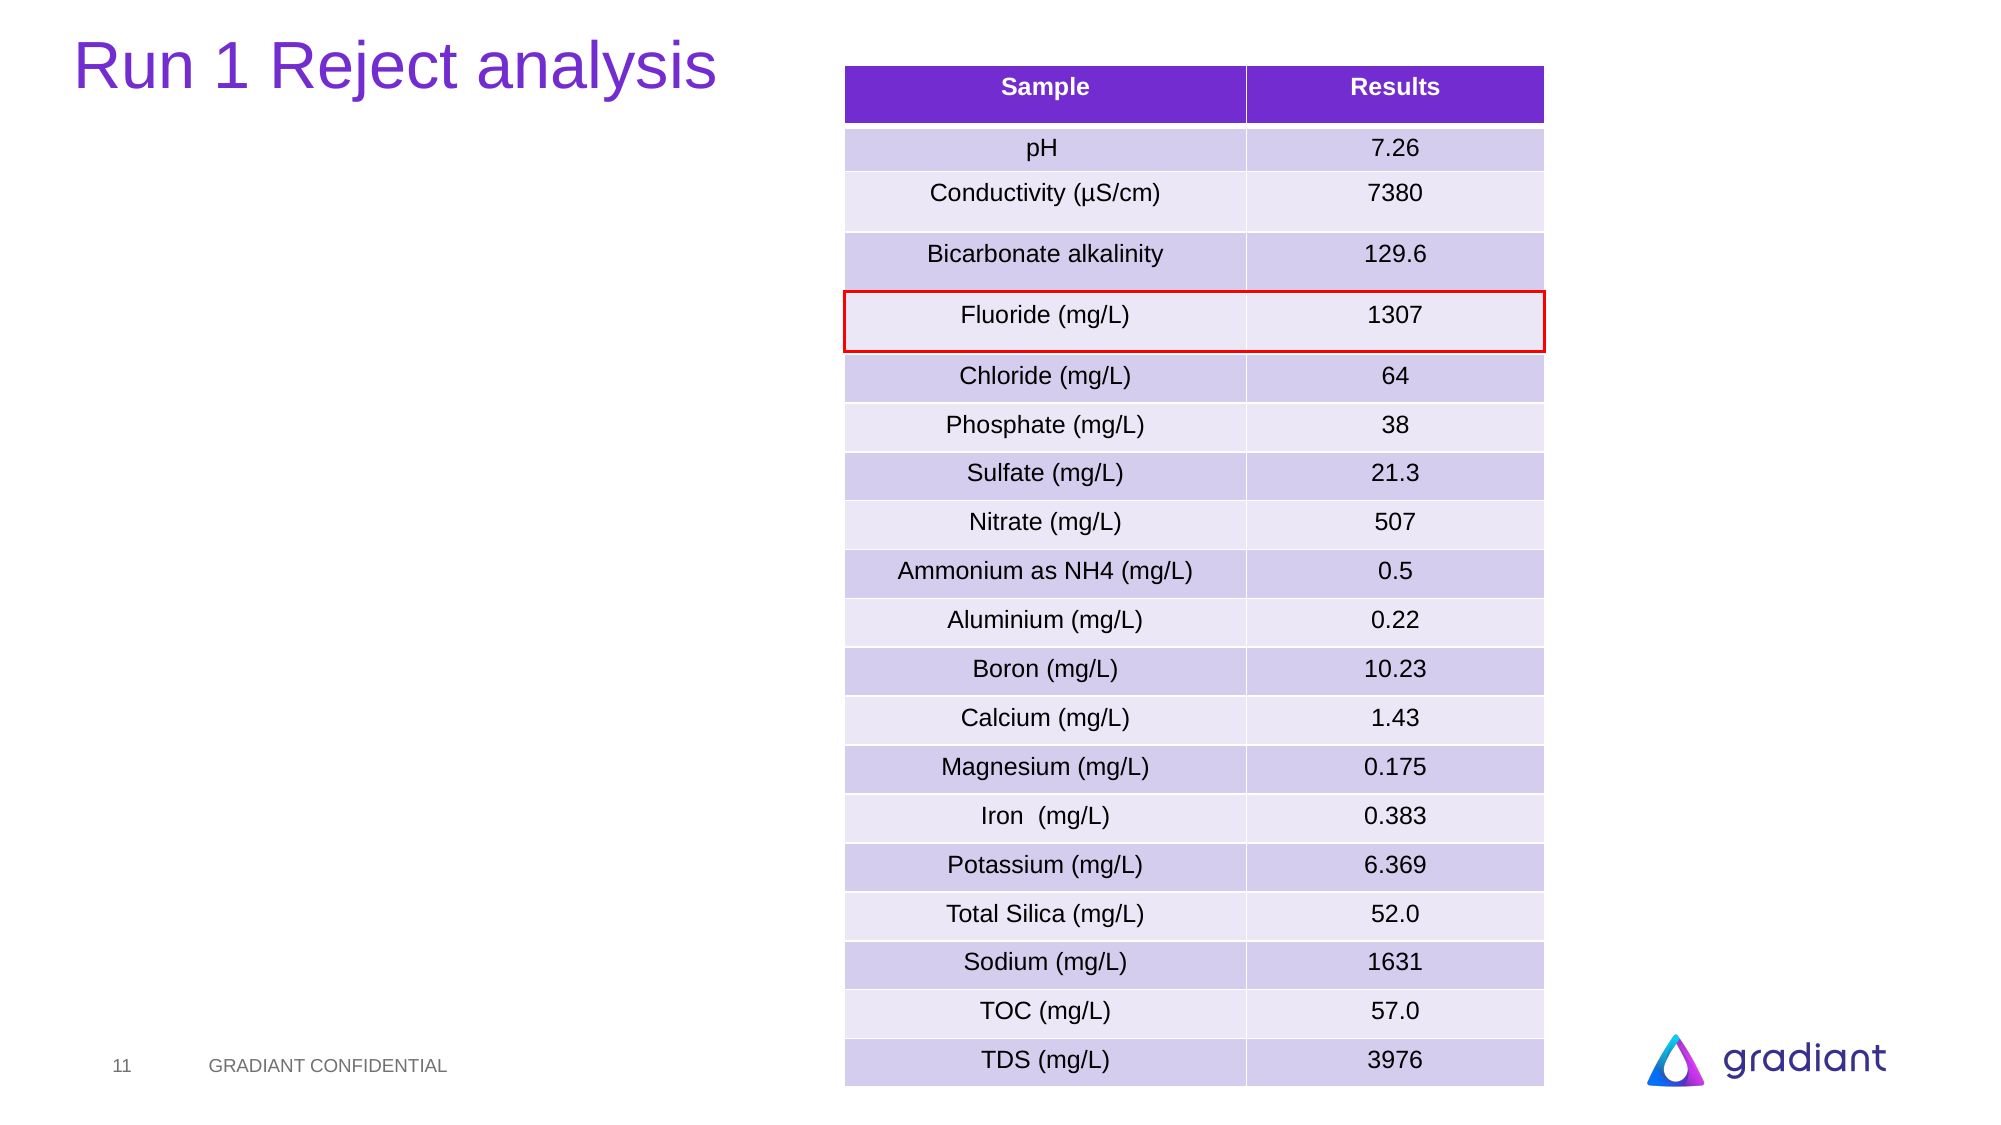

# Run 1 Reject analysis
| Sample | Results |
| --- | --- |
| pH | 7.26 |
| Conductivity (µS/cm) | 7380 |
| Bicarbonate alkalinity | 129.6 |
| Fluoride (mg/L) | 1307 |
| Chloride (mg/L) | 64 |
| Phosphate (mg/L) | 38 |
| Sulfate (mg/L) | 21.3 |
| Nitrate (mg/L) | 507 |
| Ammonium as NH4 (mg/L) | 0.5 |
| Aluminium (mg/L) | 0.22 |
| Boron (mg/L) | 10.23 |
| Calcium (mg/L) | 1.43 |
| Magnesium (mg/L) | 0.175 |
| Iron (mg/L) | 0.383 |
| Potassium (mg/L) | 6.369 |
| Total Silica (mg/L) | 52.0 |
| Sodium (mg/L) | 1631 |
| TOC (mg/L) | 57.0 |
| TDS (mg/L) | 3976 |

11
GRADIANT CONFIDENTIAL